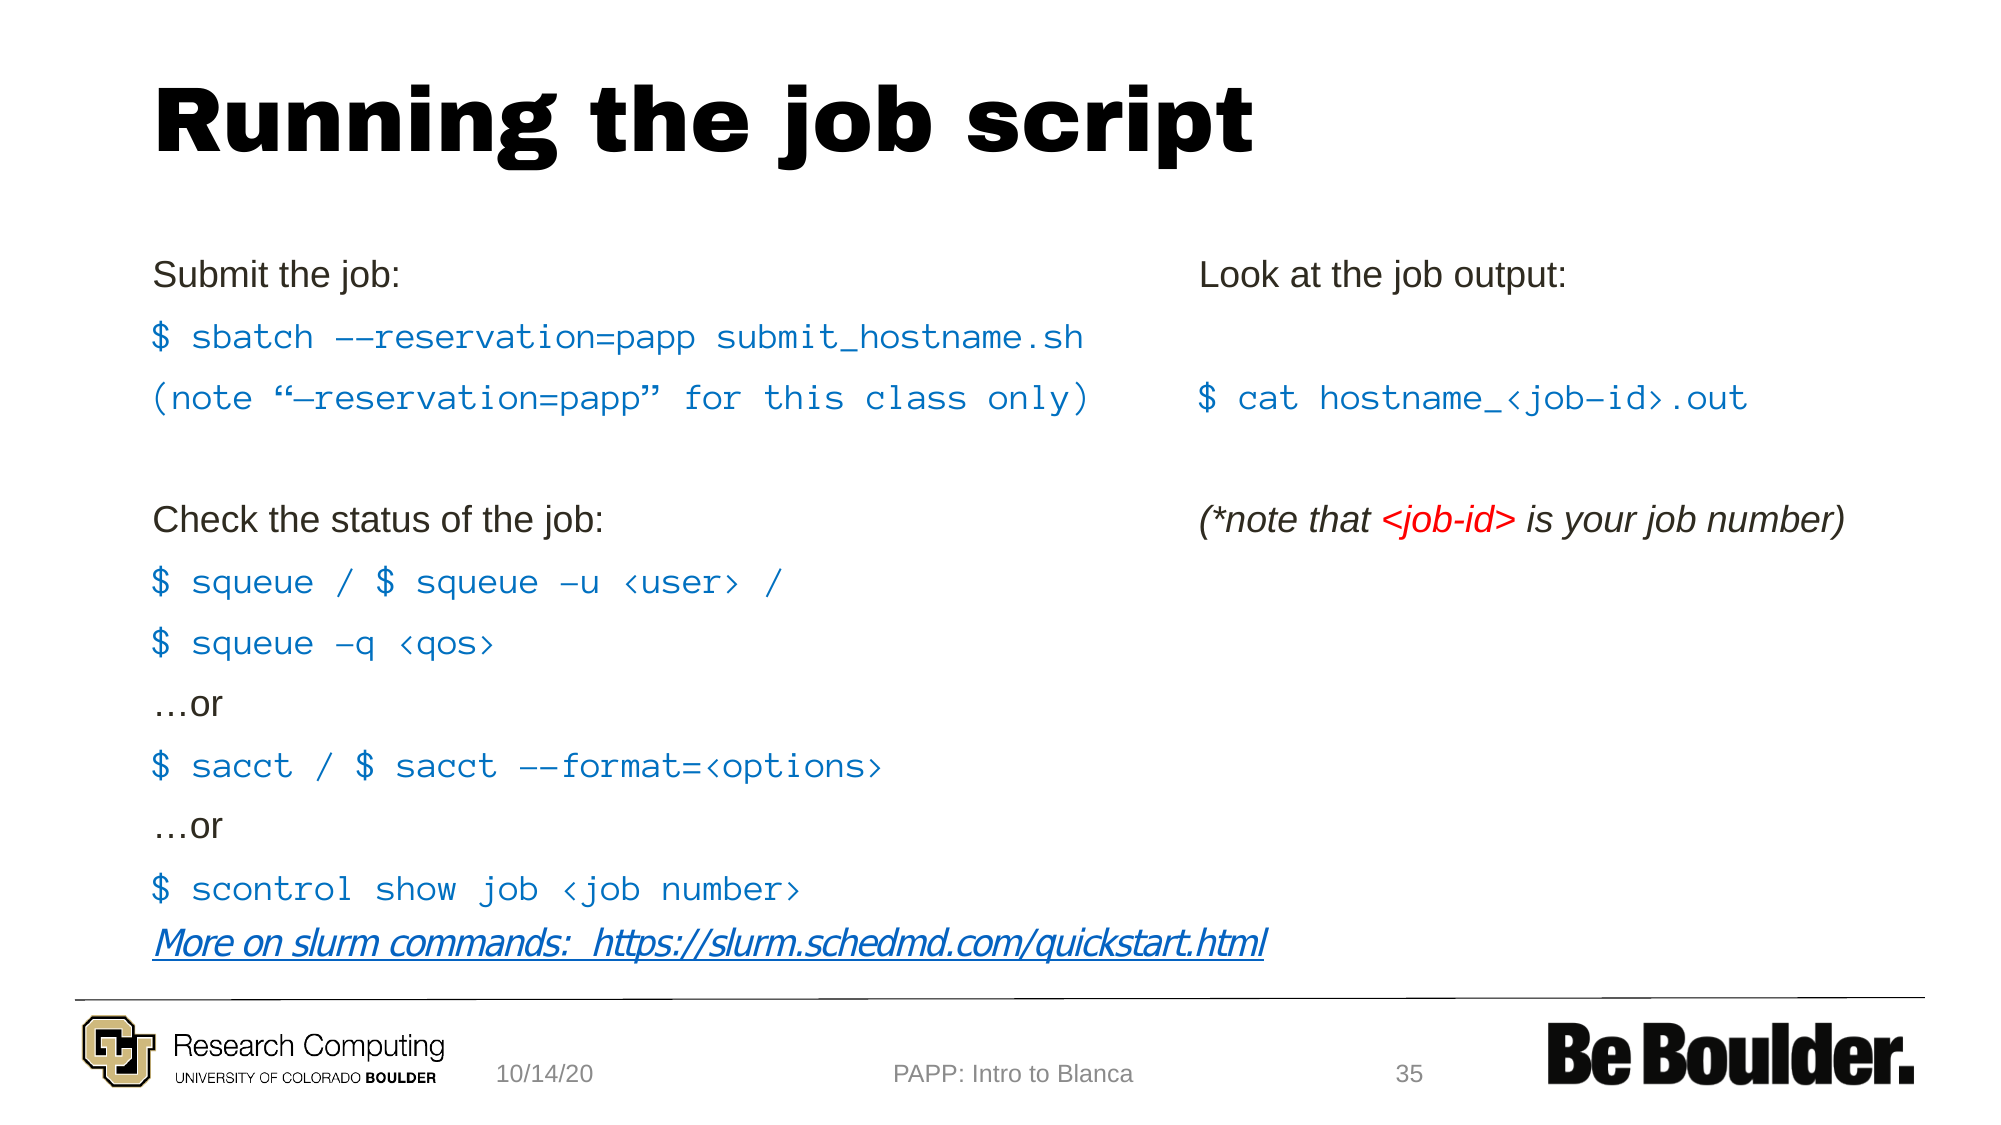

# Running the job script
Submit the job:
$ sbatch --reservation=papp submit_hostname.sh
(note “—reservation=papp” for this class only)

Check the status of the job:
$ squeue / $ squeue –u <user> /
$ squeue –q <qos>
…or
$ sacct / $ sacct –-format=<options>
…or
$ scontrol show job <job number>

Look at the job output:

$ cat hostname_<job-id>.out

(*note that <job-id> is your job number)

More on slurm commands:  https://slurm.schedmd.com/quickstart.html
10/14/20
PAPP: Intro to Blanca
35